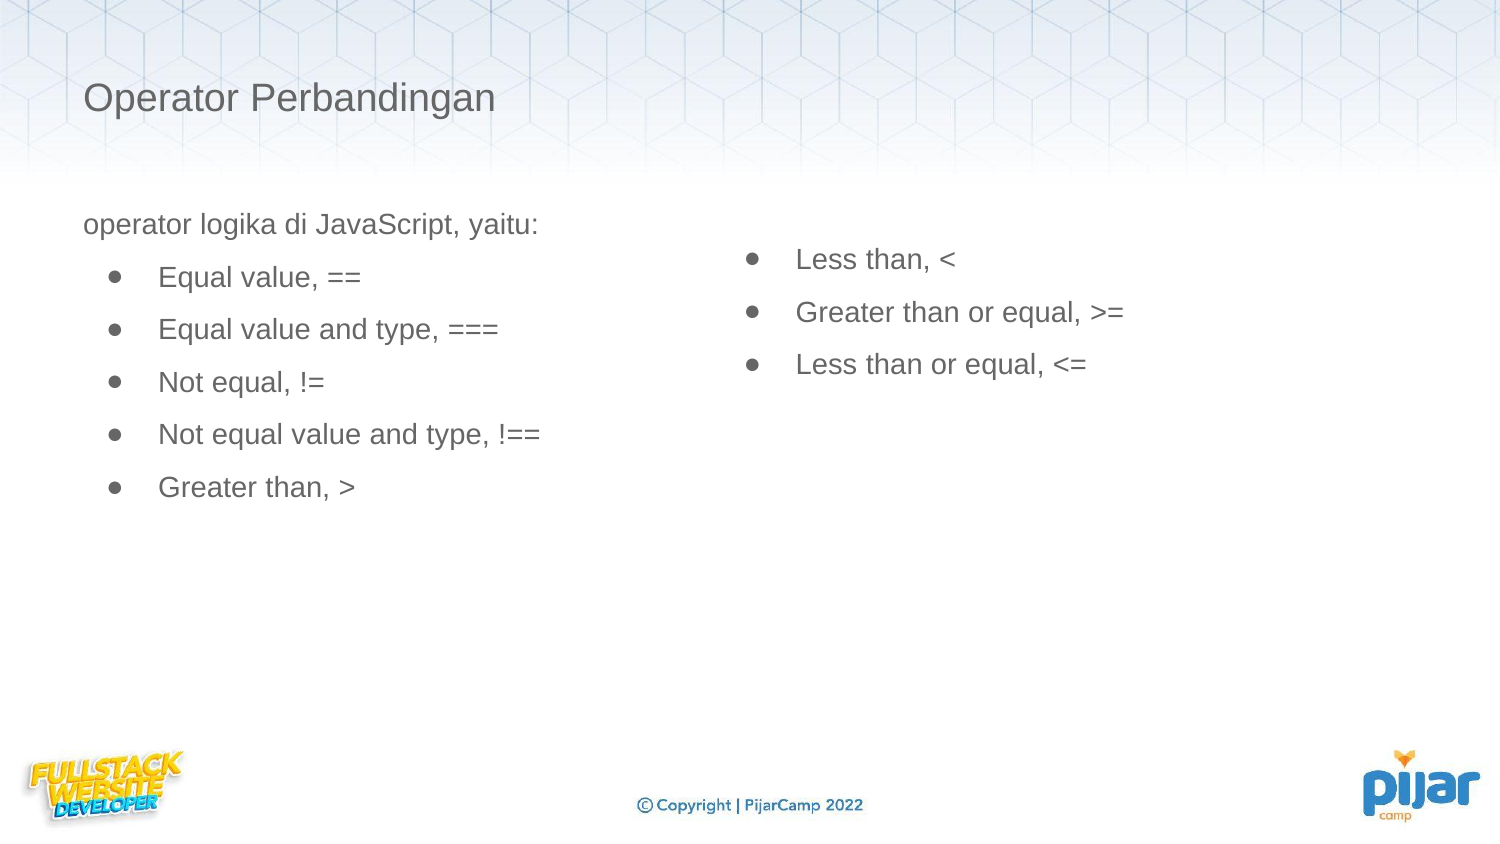

Operator Perbandingan
operator logika di JavaScript, yaitu:
Equal value, ==
Equal value and type, ===
Not equal, !=
Not equal value and type, !==
Greater than, >

Less than, <
Greater than or equal, >=
Less than or equal, <=